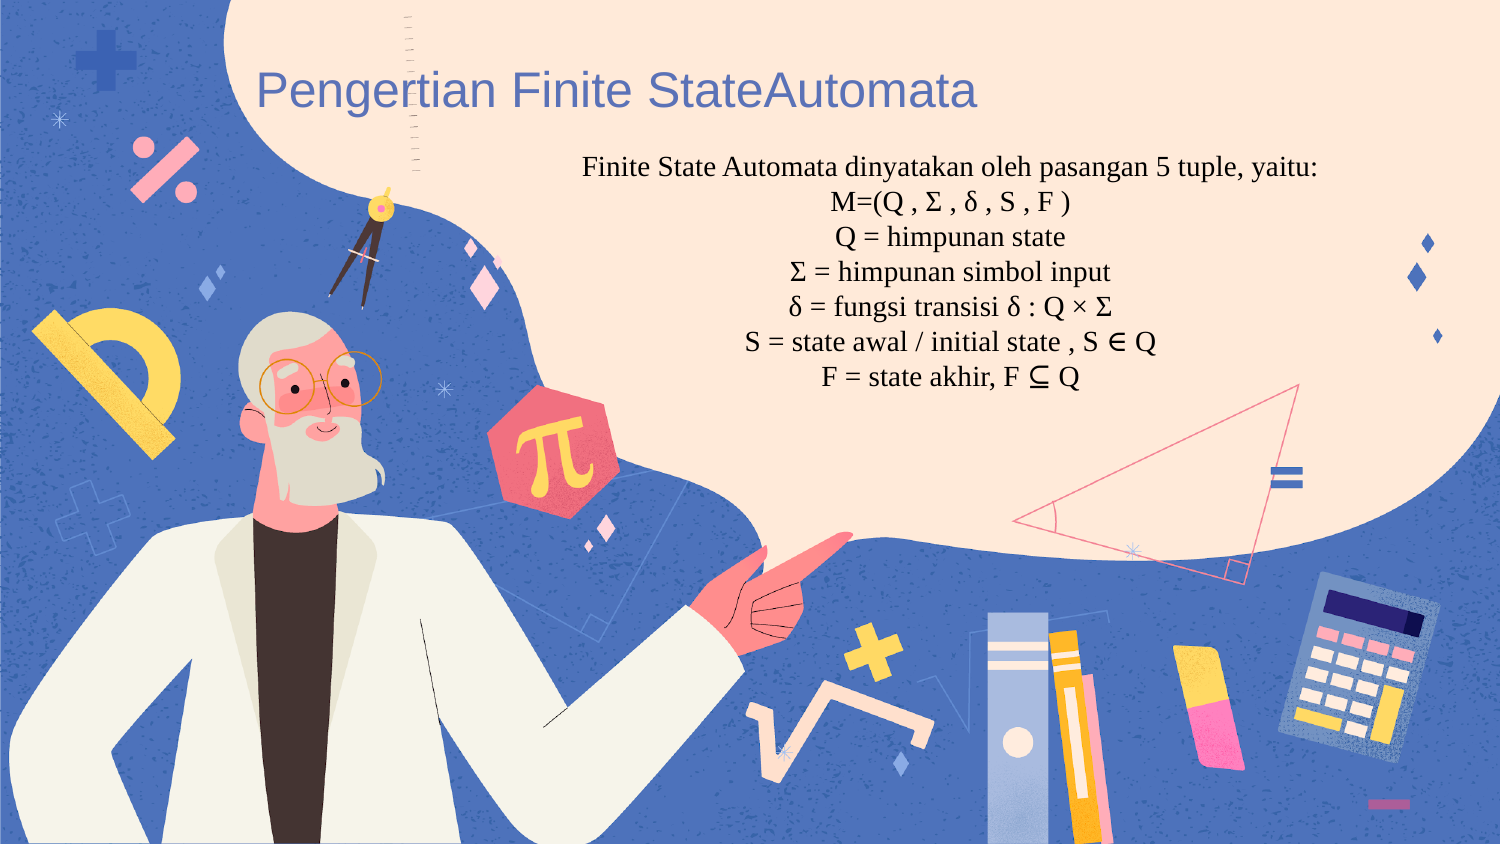

# Pengertian Finite StateAutomata
Finite State Automata dinyatakan oleh pasangan 5 tuple, yaitu:
M=(Q , Σ , δ , S , F )
Q = himpunan state
Σ = himpunan simbol input
δ = fungsi transisi δ : Q × Σ
S = state awal / initial state , S ∈ Q
F = state akhir, F ⊆ Q